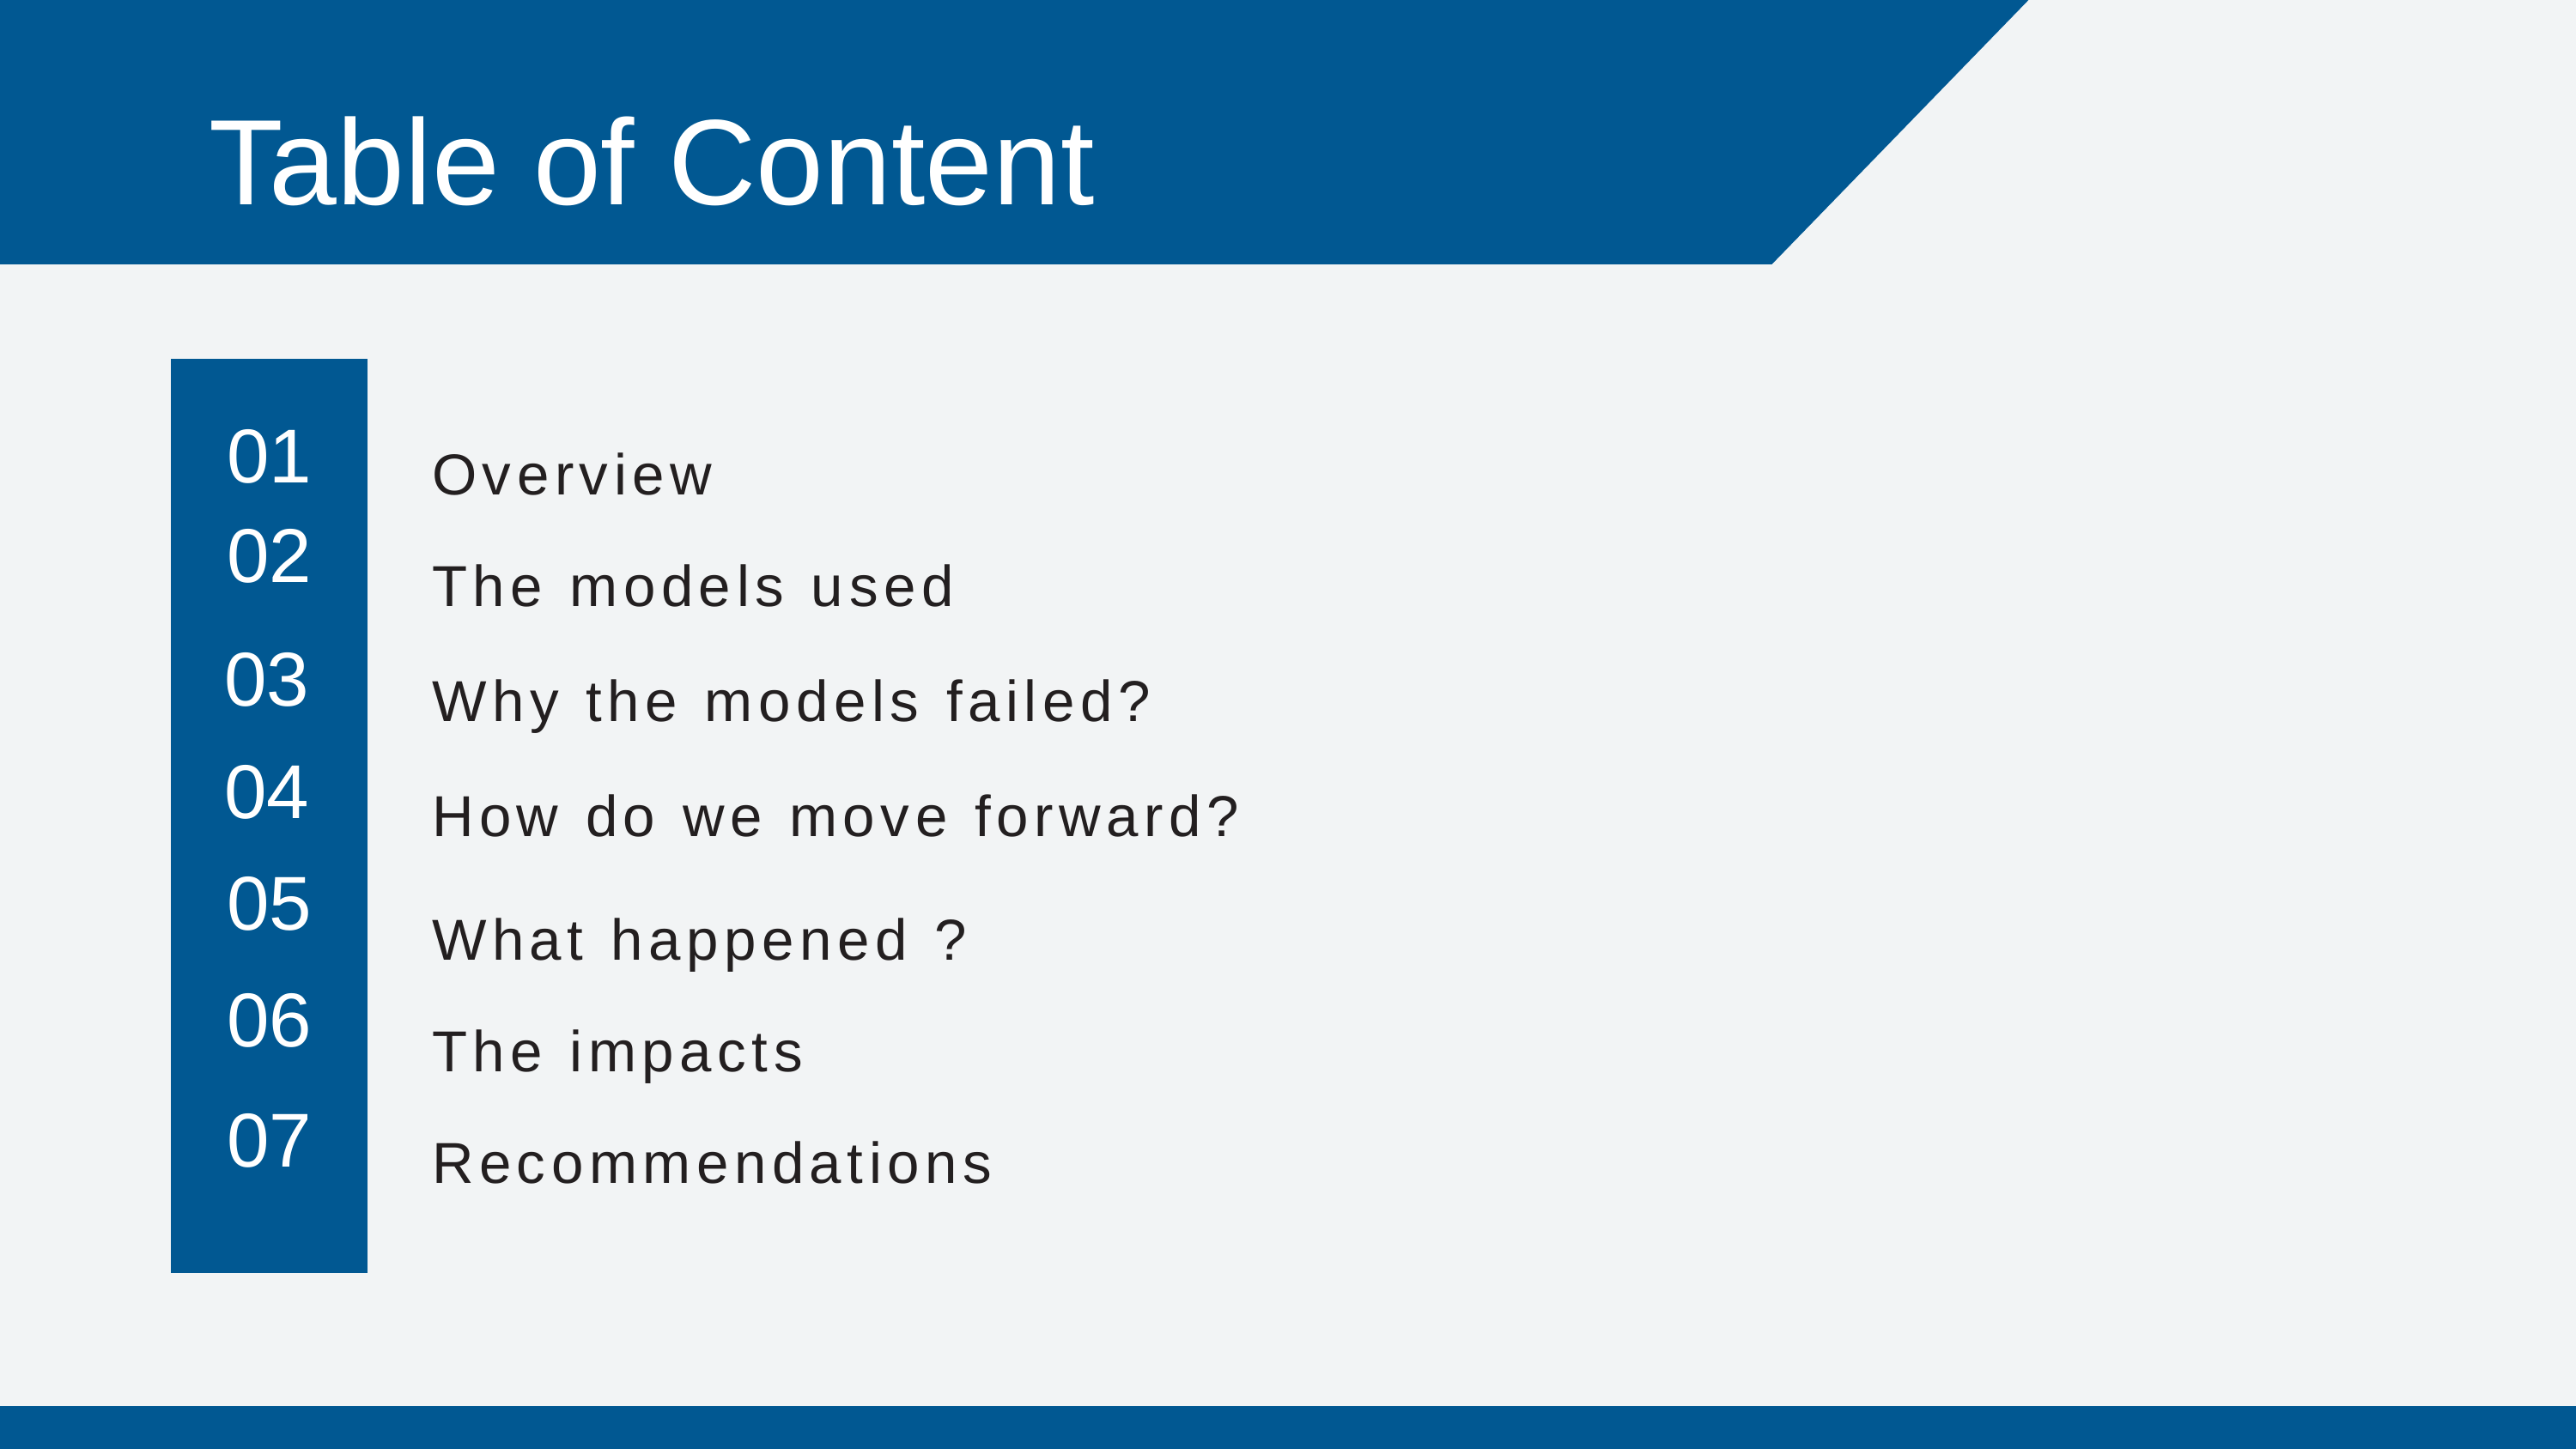

Table of Content

01
Overview
02
The models used
03
Why the models failed?
04
How do we move forward?
05
What happened ?
06
The impacts
07
Recommendations